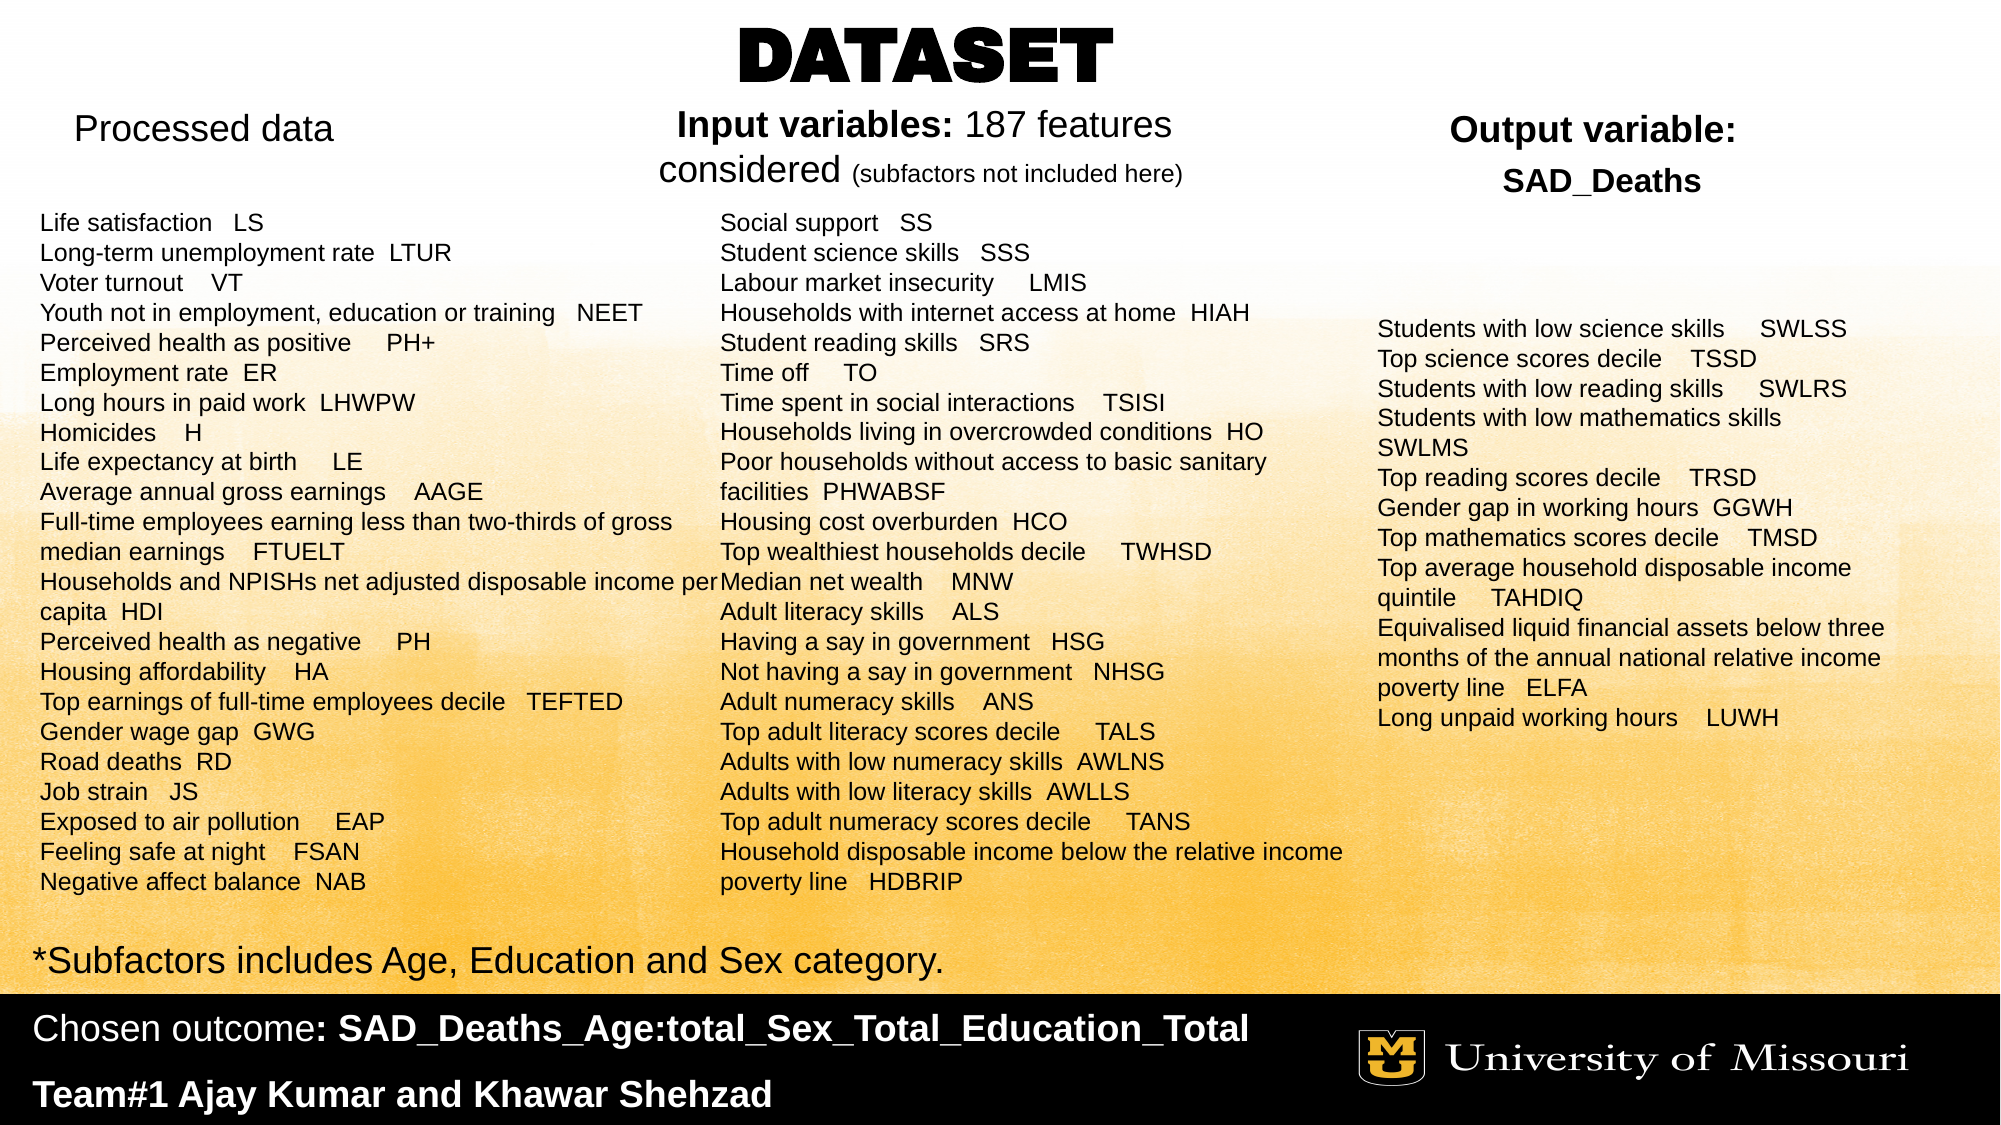

# DATASET
Input variables: 187 features considered (subfactors not included here)
Processed data
Output variable:
SAD_Deaths
Life satisfaction   LS
Long-term unemployment rate  LTUR
Voter turnout    VT
Youth not in employment, education or training   NEET
Perceived health as positive     PH+
Employment rate  ER
Long hours in paid work  LHWPW
Homicides    H
Life expectancy at birth     LE
Average annual gross earnings    AAGE
Full-time employees earning less than two-thirds of gross median earnings    FTUELT
Households and NPISHs net adjusted disposable income per capita  HDI
Perceived health as negative     PH
Housing affordability    HA
Top earnings of full-time employees decile   TEFTED
Gender wage gap  GWG
Road deaths  RD
Job strain   JS
Exposed to air pollution     EAP
Feeling safe at night    FSAN
Negative affect balance  NAB

Social support   SS
Student science skills   SSS
Labour market insecurity     LMIS
Households with internet access at home  HIAH
Student reading skills   SRS
Time off     TO
Time spent in social interactions    TSISI
Households living in overcrowded conditions  HO
Poor households without access to basic sanitary facilities  PHWABSF
Housing cost overburden  HCO
Top wealthiest households decile     TWHSD
Median net wealth    MNW
Adult literacy skills    ALS
Having a say in government   HSG
Not having a say in government   NHSG
Adult numeracy skills    ANS
Top adult literacy scores decile     TALS
Adults with low numeracy skills  AWLNS
Adults with low literacy skills  AWLLS
Top adult numeracy scores decile     TANS
Household disposable income below the relative income poverty line   HDBRIP

Students with low science skills     SWLSS
Top science scores decile    TSSD
Students with low reading skills     SWLRS
Students with low mathematics skills     SWLMS
Top reading scores decile    TRSD
Gender gap in working hours  GGWH
Top mathematics scores decile    TMSD
Top average household disposable income quintile     TAHDIQ
Equivalised liquid financial assets below three months of the annual national relative income poverty line   ELFA
Long unpaid working hours    LUWH

*Subfactors includes Age, Education and Sex category.
Chosen outcome: SAD_Deaths_Age:total_Sex_Total_Education_Total
Team#1 Ajay Kumar and Khawar Shehzad